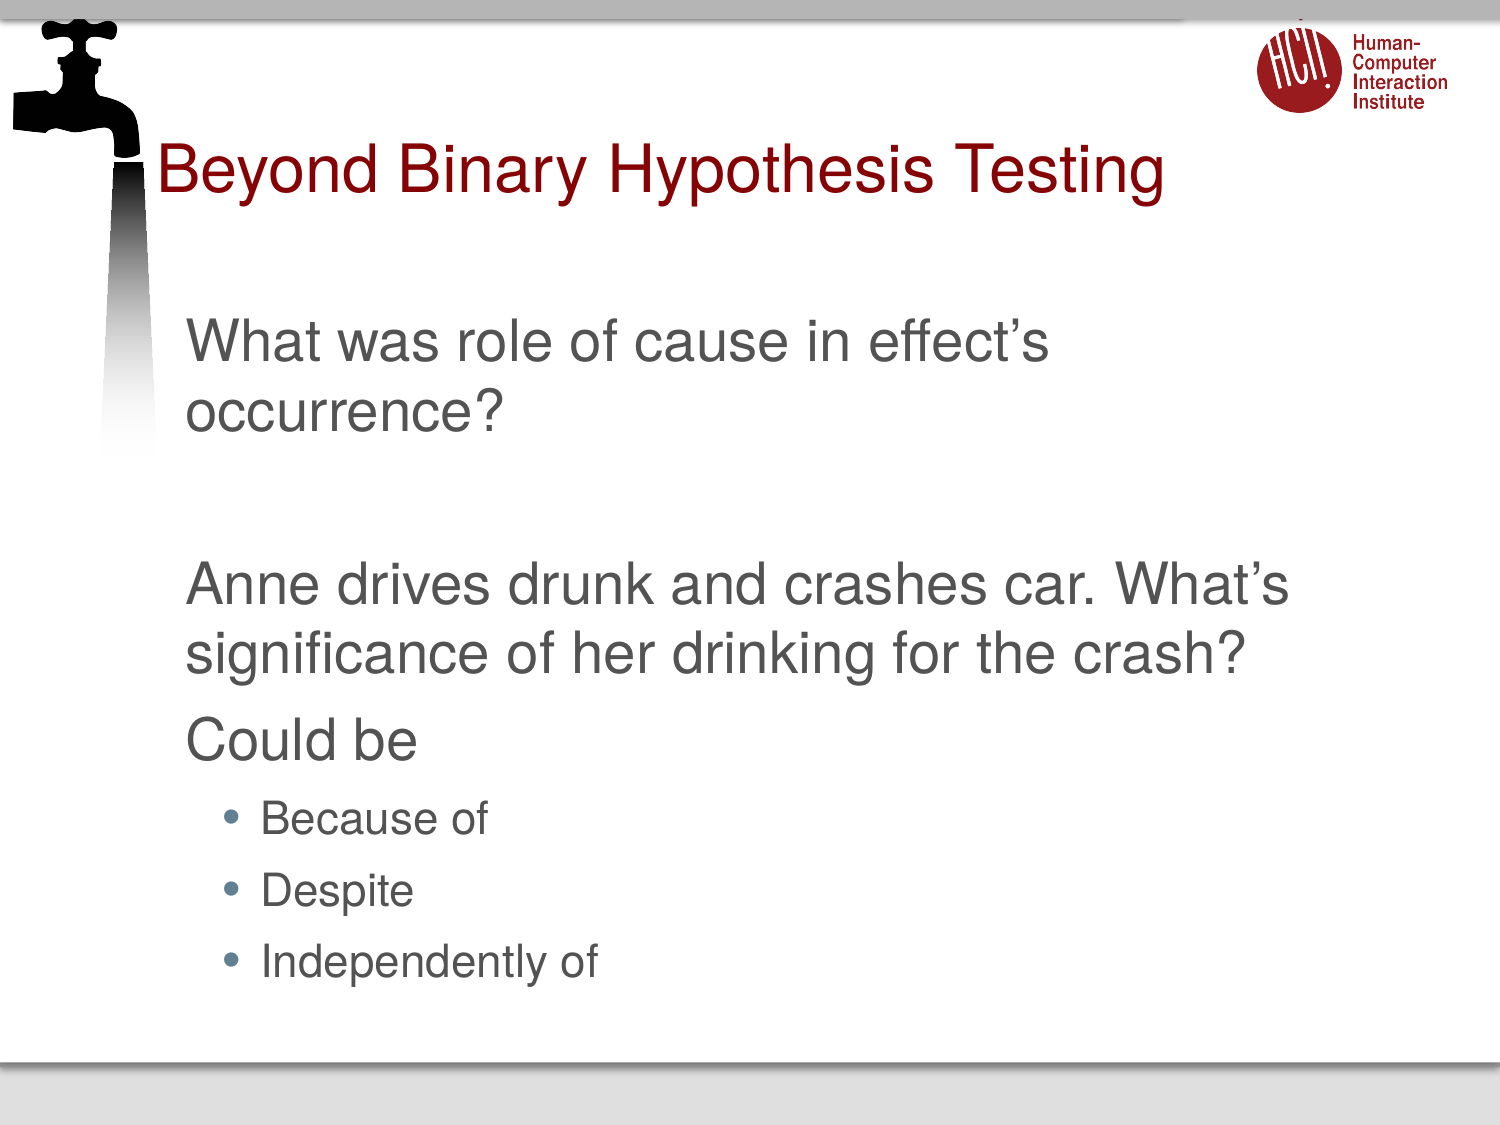

# Beyond Binary Hypothesis Testing
What was role of cause in effect’s occurrence?

Anne drives drunk and crashes car. What’s significance of her drinking for the crash?
Could be
Because of
Despite
Independently of